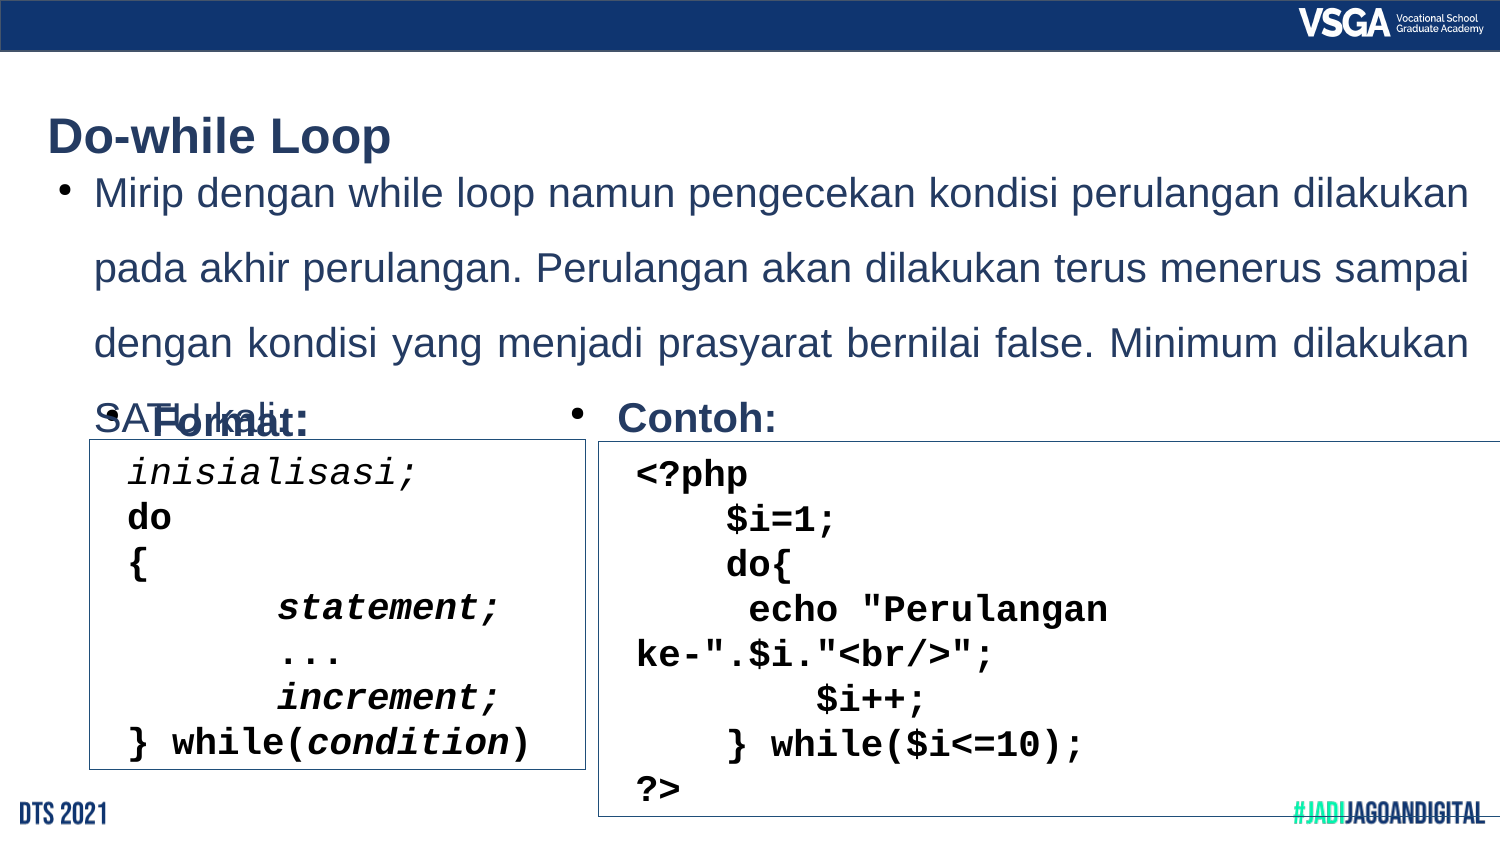

# Do-while Loop
Mirip dengan while loop namun pengecekan kondisi perulangan dilakukan pada akhir perulangan. Perulangan akan dilakukan terus menerus sampai dengan kondisi yang menjadi prasyarat bernilai false. Minimum dilakukan SATU kali.

 Format:
 Contoh:
inisialisasi;
do
{
	statement;
	...
	increment;
} while(condition)
<?php
    $i=1;
    do{
     echo "Perulangan ke-".$i."<br/>";
        $i++;
    } while($i<=10);
?>